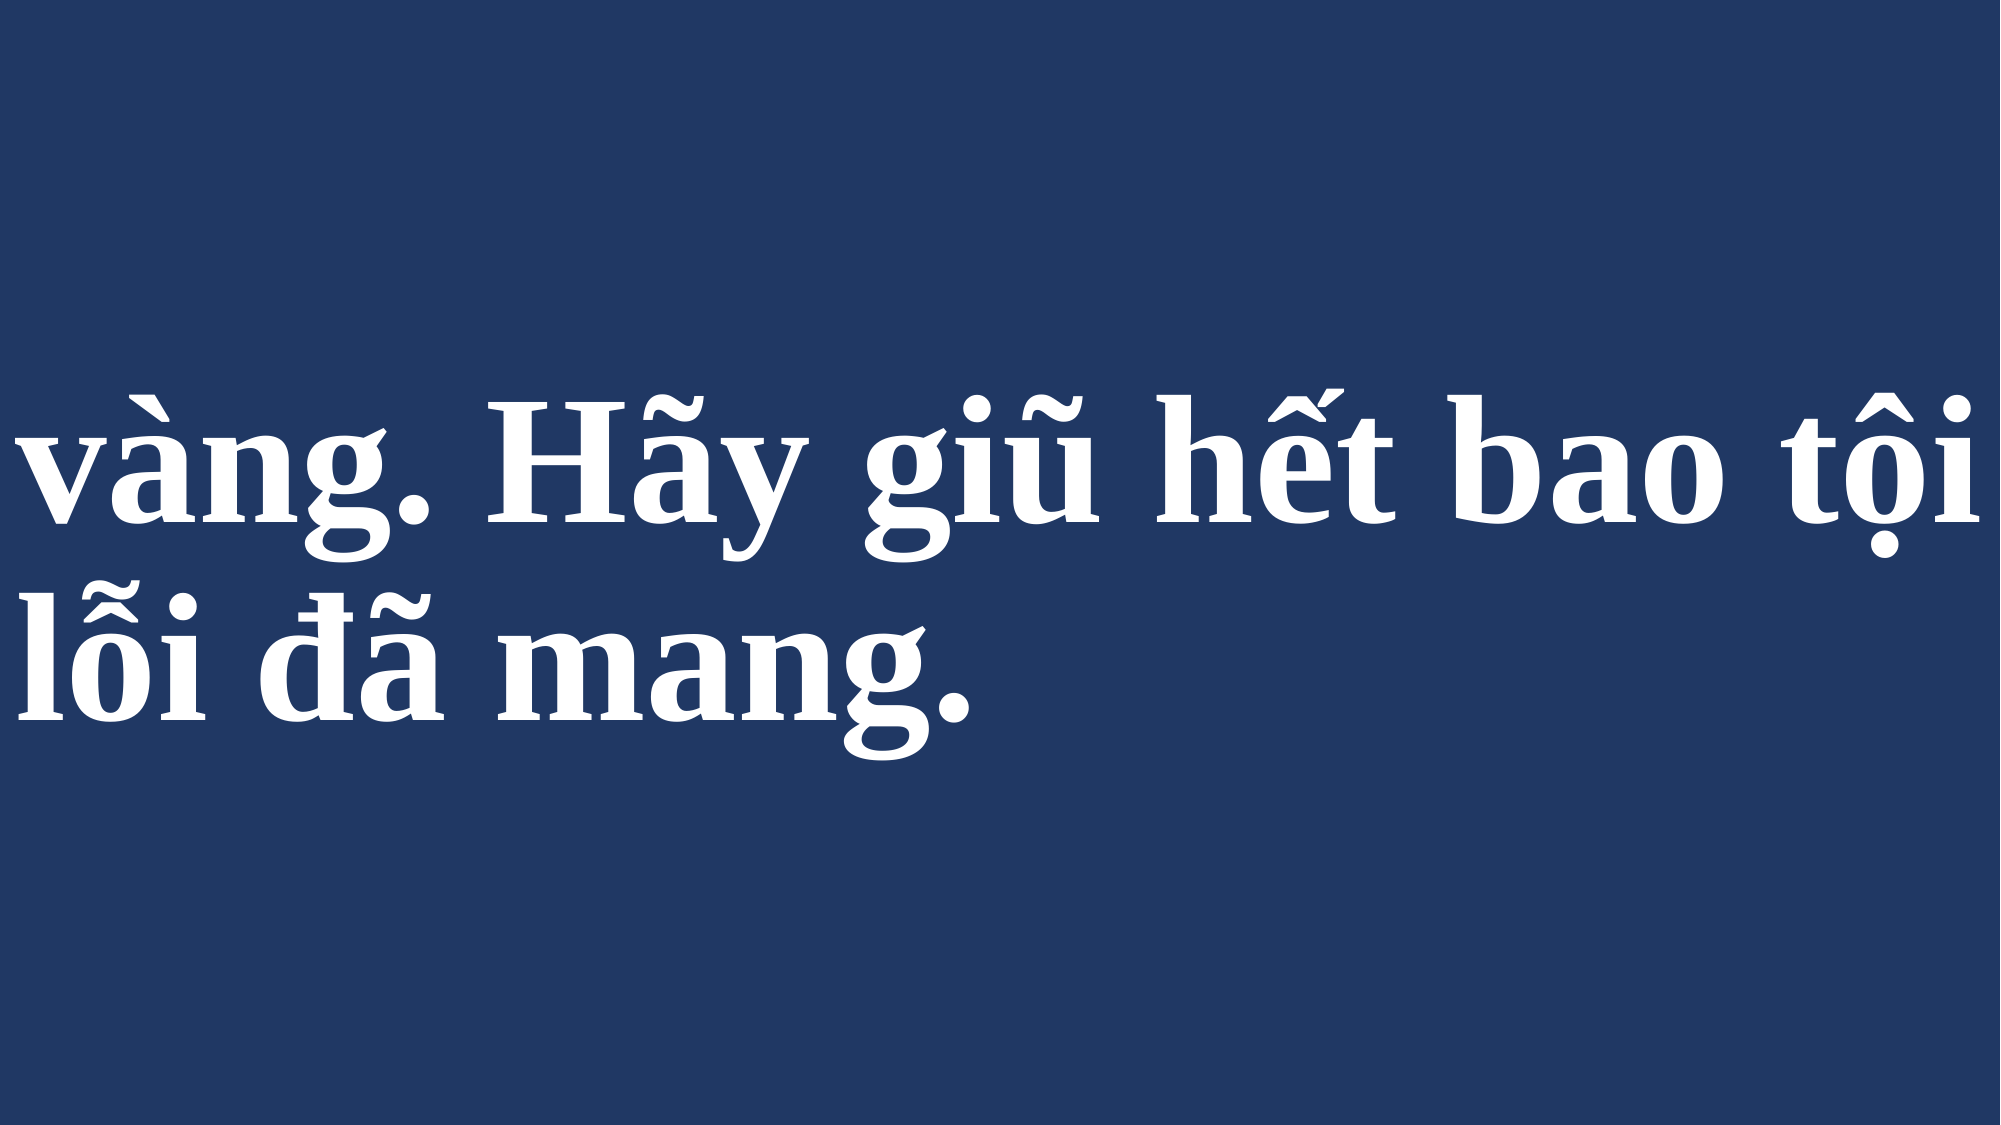

# vàng. Hãy giũ hết bao tội lỗi đã mang.